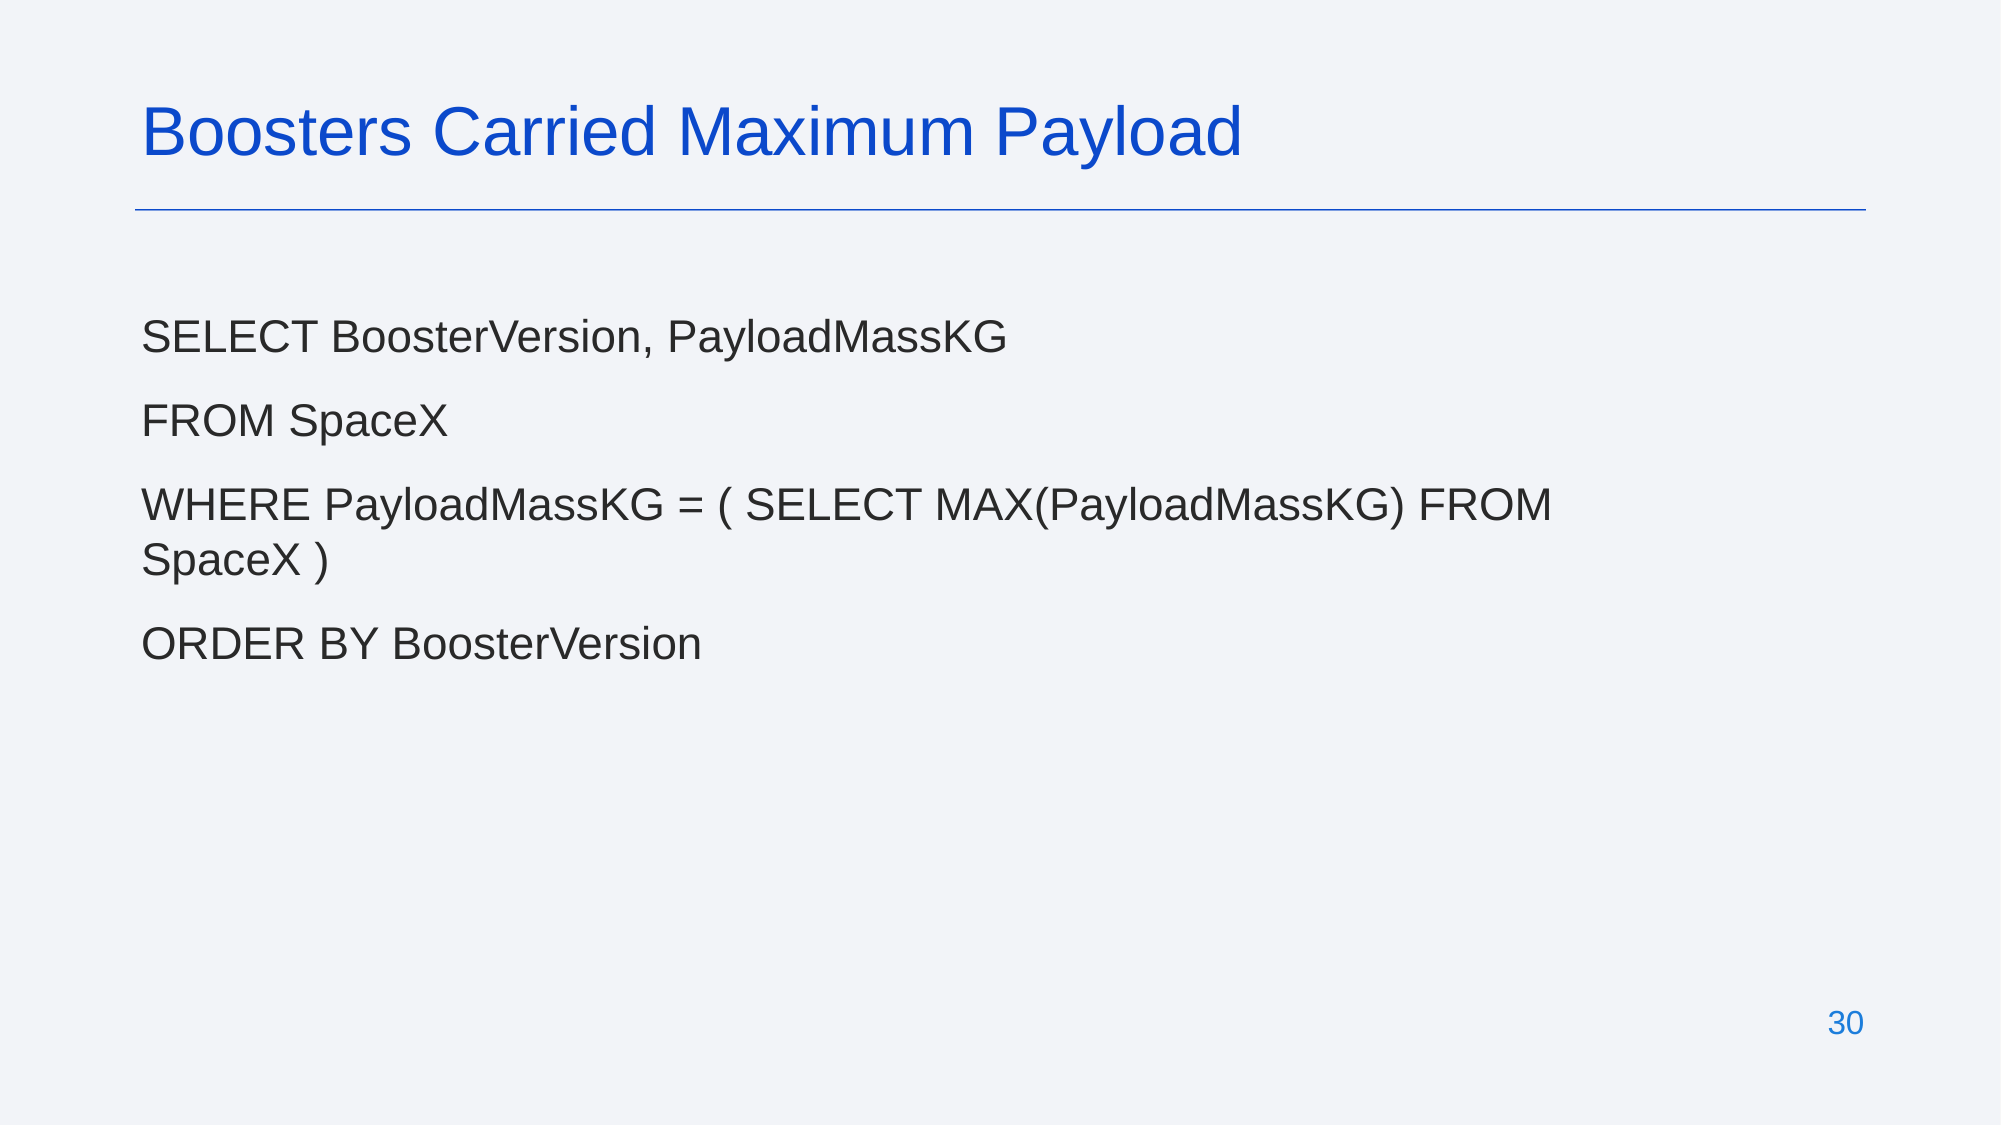

Boosters Carried Maximum Payload
SELECT BoosterVersion, PayloadMassKG
FROM SpaceX
WHERE PayloadMassKG = ( SELECT MAX(PayloadMassKG) FROM SpaceX )
ORDER BY BoosterVersion

30